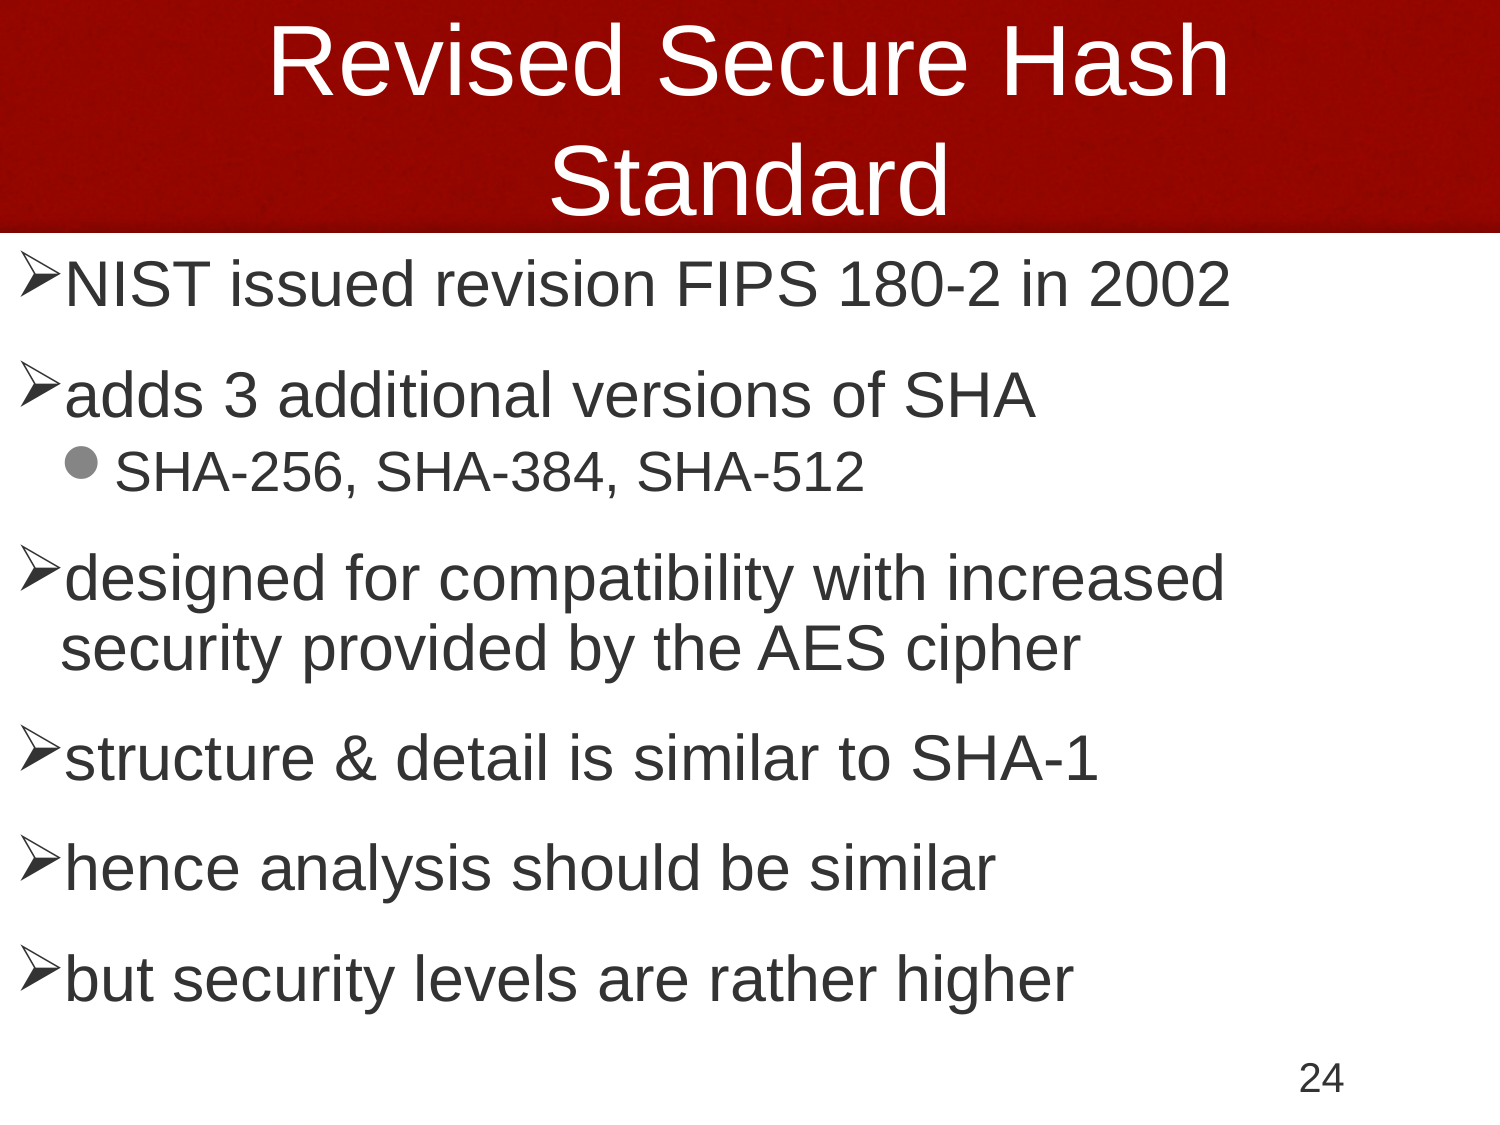

# Revised Secure Hash Standard
NIST issued revision FIPS 180-2 in 2002
adds 3 additional versions of SHA
SHA-256, SHA-384, SHA-512
designed for compatibility with increased security provided by the AES cipher
structure & detail is similar to SHA-1
hence analysis should be similar
but security levels are rather higher
24